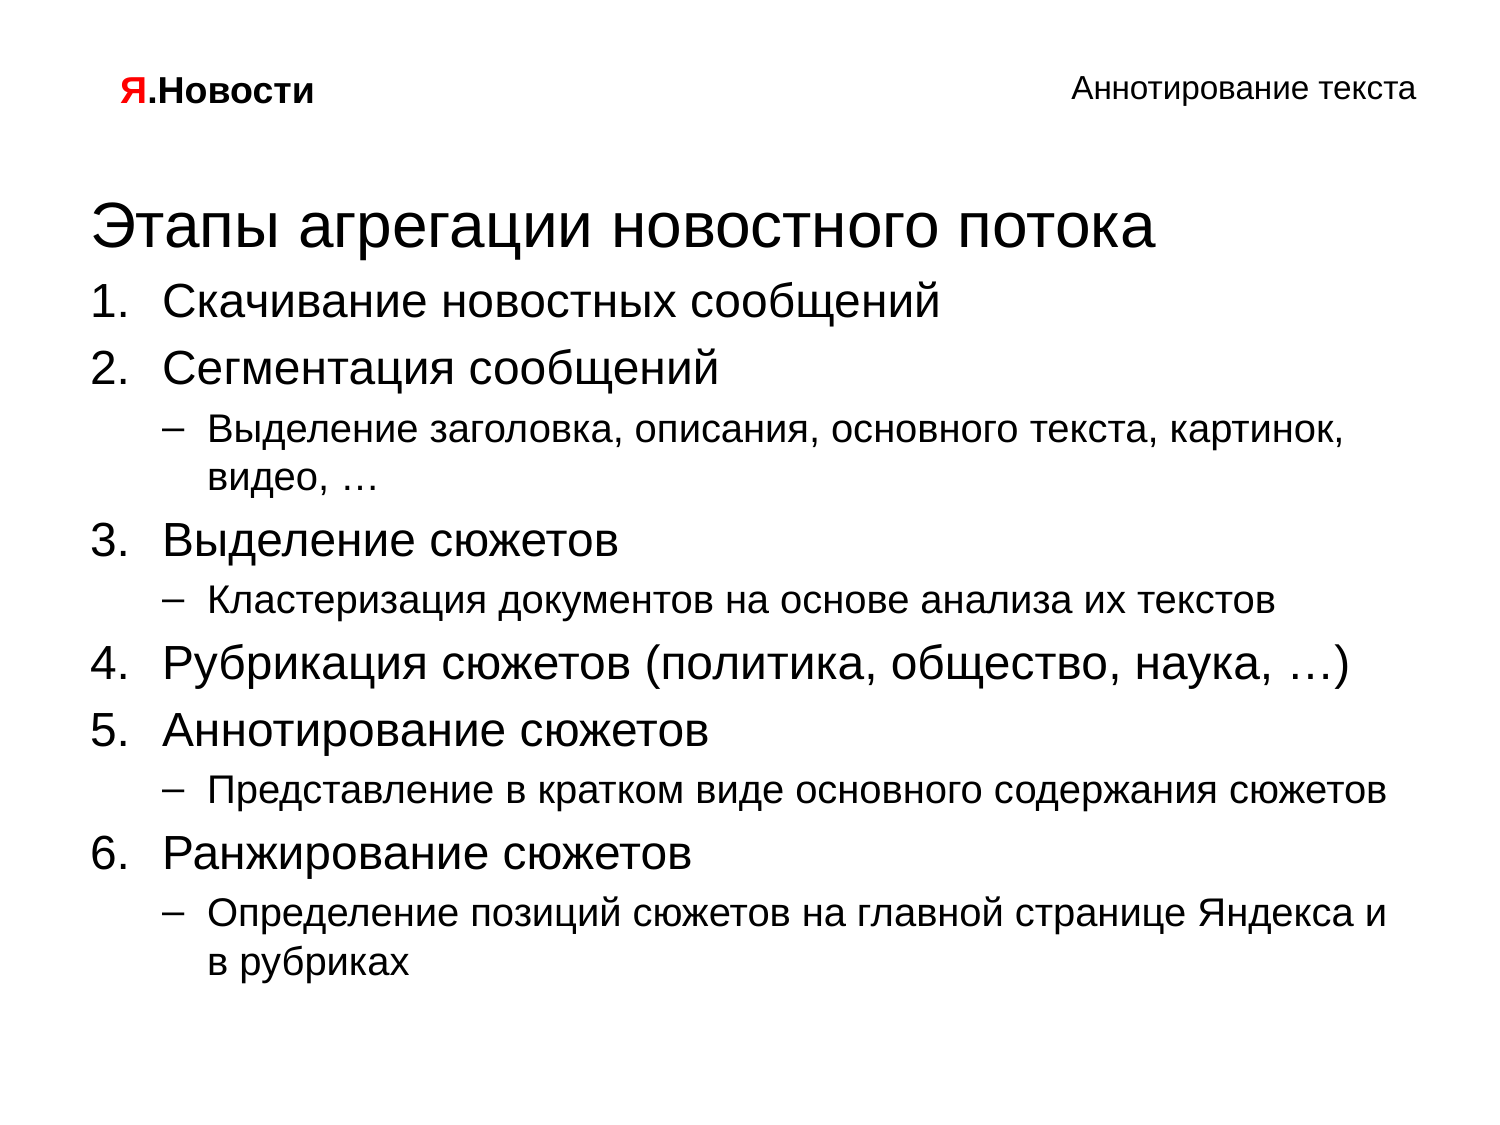

Я.Новости
# Аннотирование текста
Этапы агрегации новостного потока
Скачивание новостных сообщений
Сегментация сообщений
Выделение заголовка, описания, основного текста, картинок, видео, …
Выделение сюжетов
Кластеризация документов на основе анализа их текстов
Рубрикация сюжетов (политика, общество, наука, …)
Аннотирование сюжетов
Представление в кратком виде основного содержания сюжетов
Ранжирование сюжетов
Определение позиций сюжетов на главной странице Яндекса и в рубриках